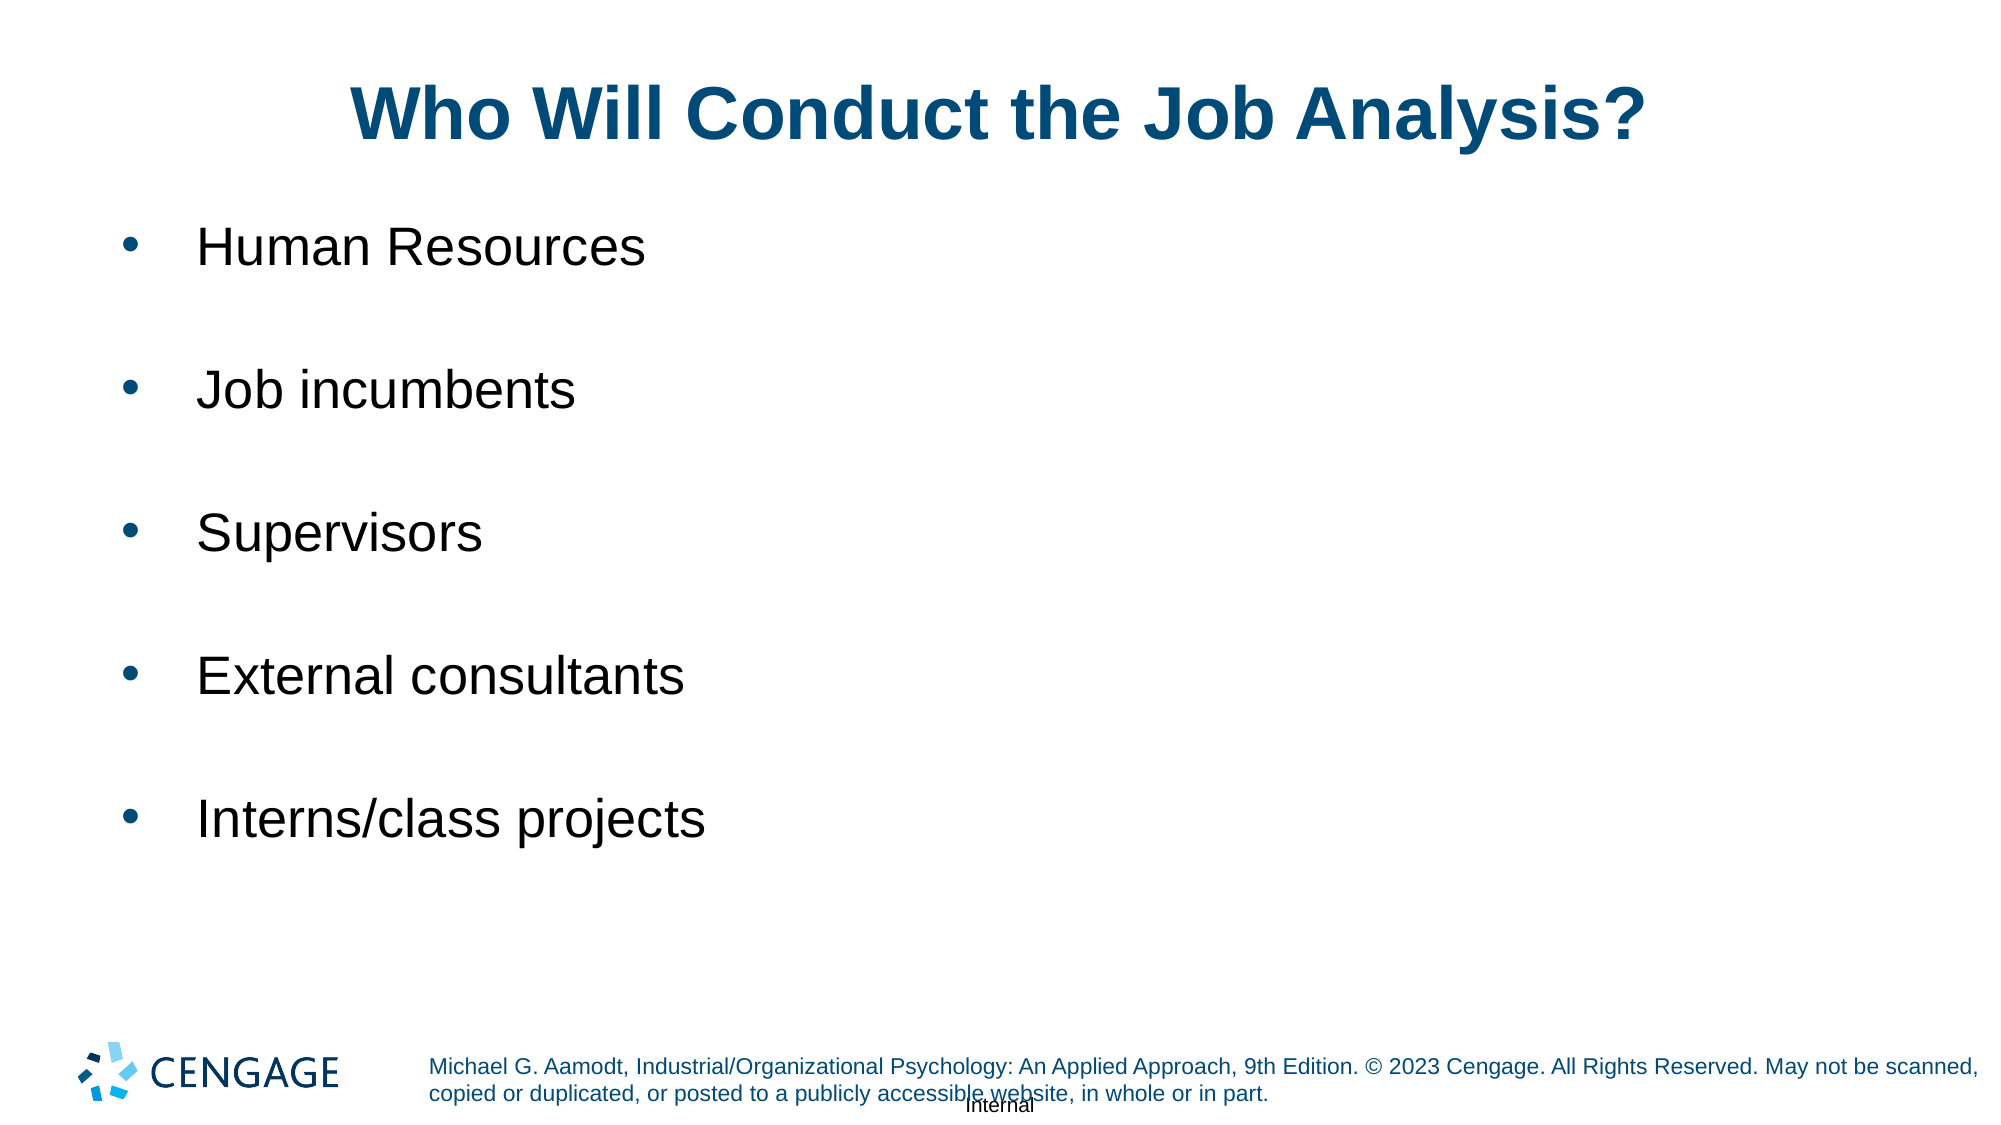

# Who Will Conduct the Job Analysis?
Human Resources
Job incumbents
Supervisors
External consultants
Interns/class projects